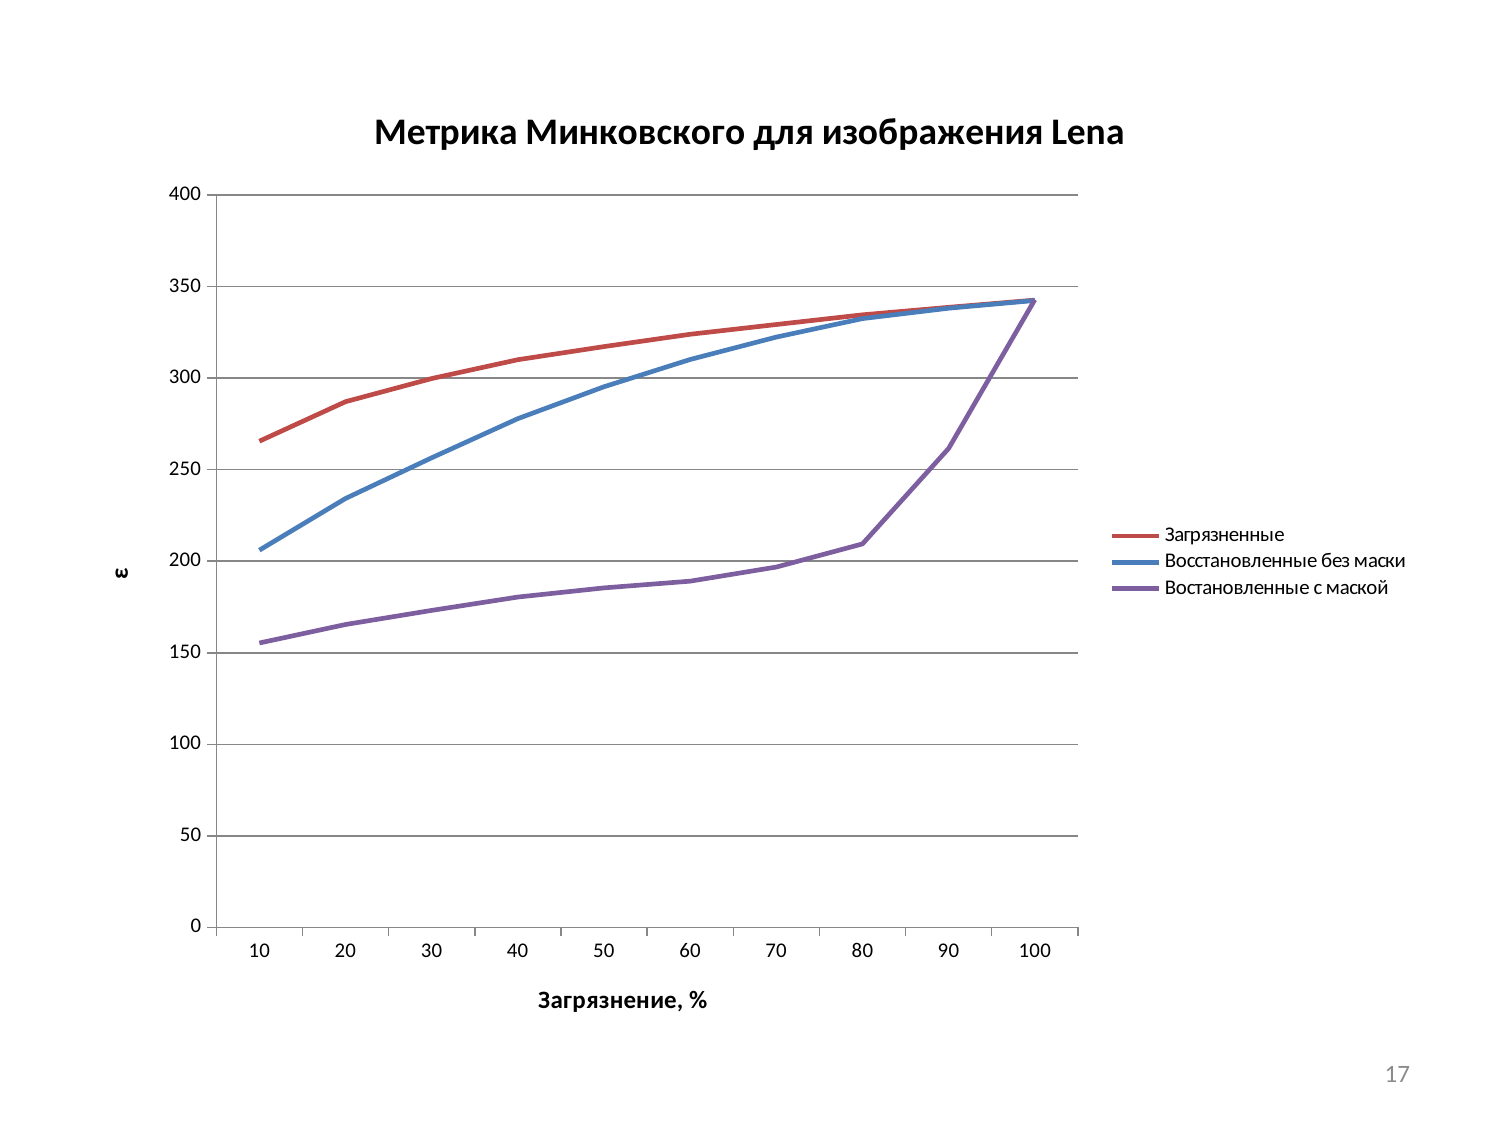

### Chart: Метрика Минковского для изображения Lena

| Category |  |  |  |
|---|---|---|---|
| 10 | 265.585203783801 | 206.076578658991 | 155.313069030051 |
| 20 | 287.161589402555 | 234.27439099003 | 165.412746388333 |
| 30 | 299.807895064774 | 256.52612166558 | 173.137396750887 |
| 40 | 310.102051636745 | 277.911148710658 | 180.409304923646 |
| 50 | 317.251201136956 | 295.300343099384 | 185.429658050554 |
| 60 | 323.978477995034 | 310.210444338042 | 189.096723007427 |
| 70 | 329.311610969734 | 322.447960823148 | 196.821997985856 |
| 80 | 334.608322504561 | 332.540830972157 | 209.473159271505 |
| 90 | 338.700089417781 | 338.219402627439 | 261.65060767217 |
| 100 | 342.643294238786 | 342.447442793243 | 342.861210446195 |
17